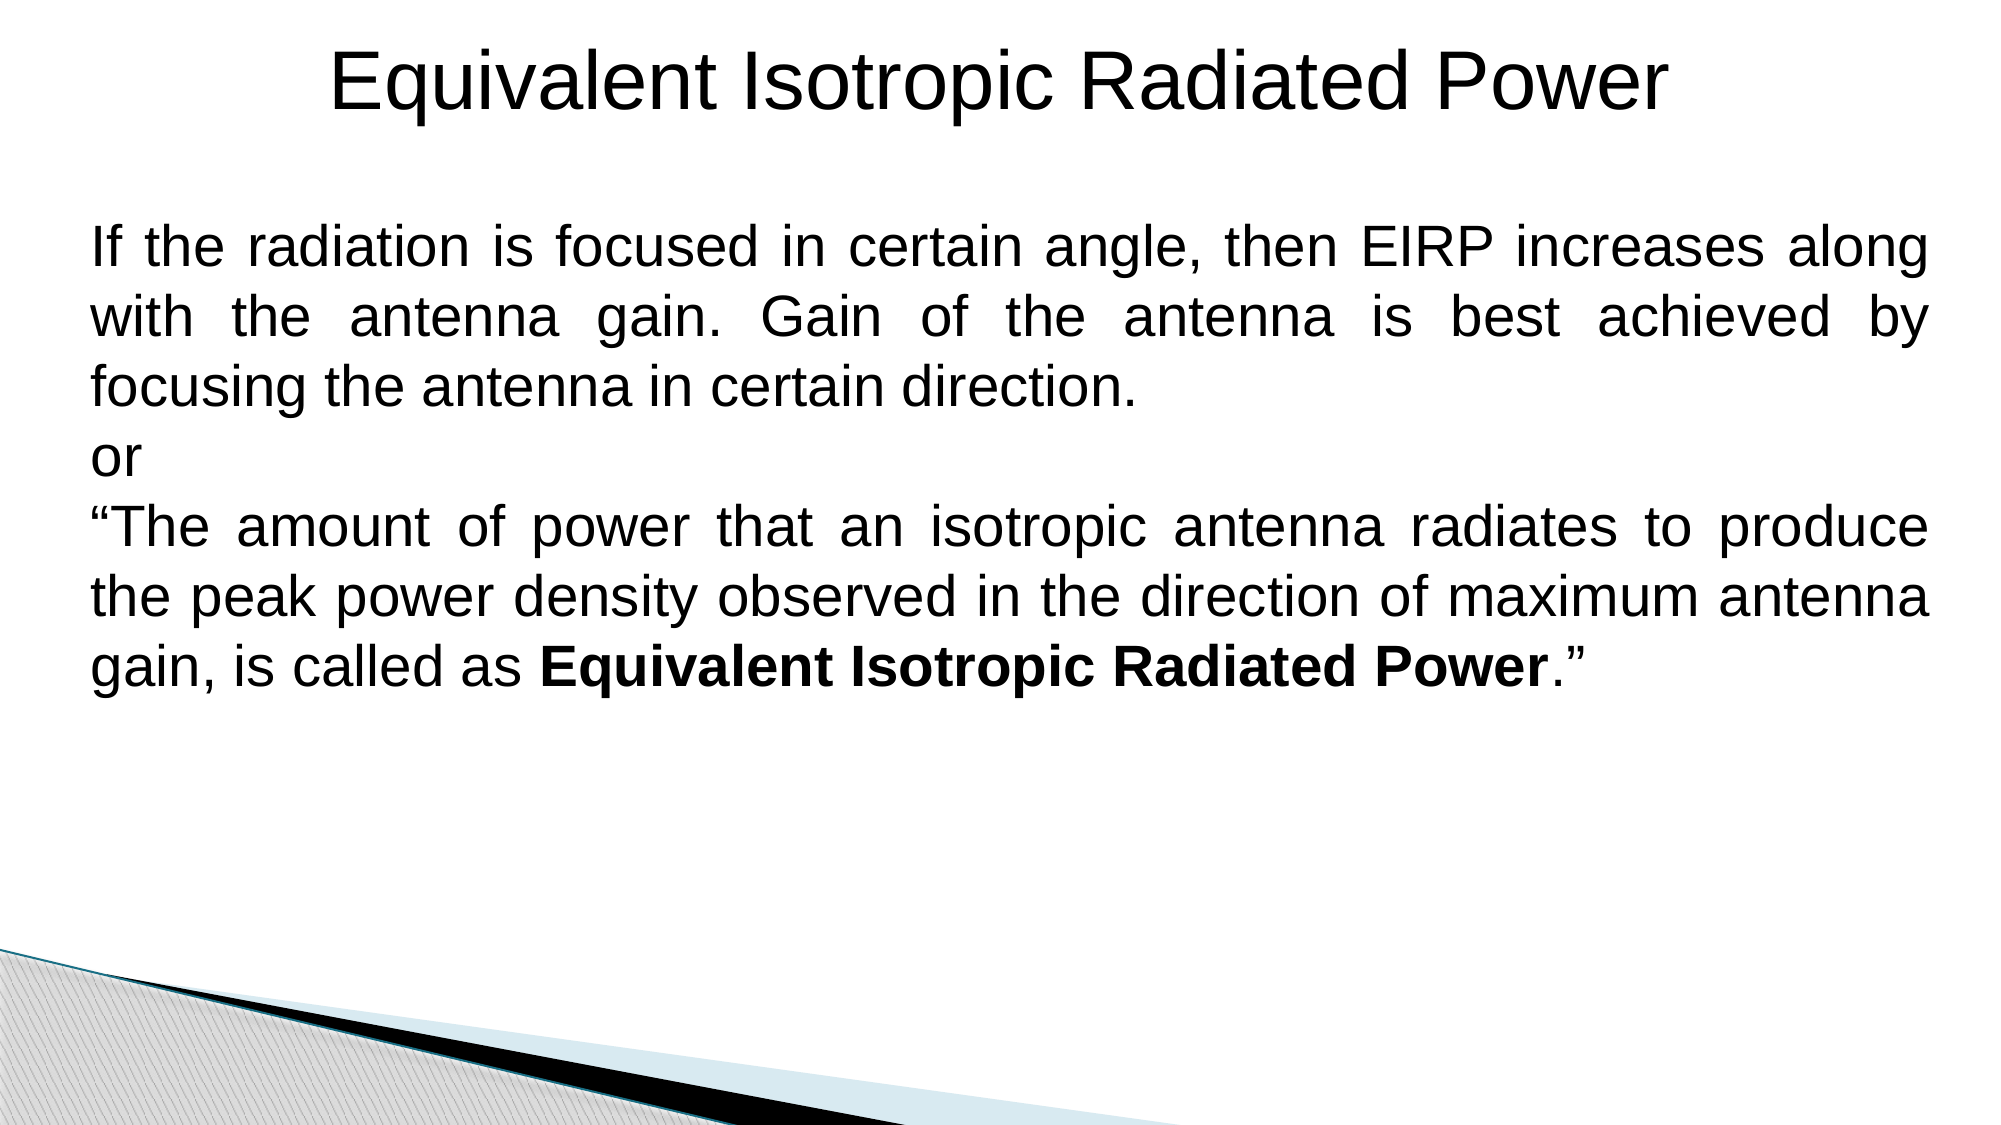

Equivalent Isotropic Radiated Power
If the radiation is focused in certain angle, then EIRP increases along with the antenna gain. Gain of the antenna is best achieved by focusing the antenna in certain direction.
or
“The amount of power that an isotropic antenna radiates to produce the peak power density observed in the direction of maximum antenna gain, is called as Equivalent Isotropic Radiated Power.”